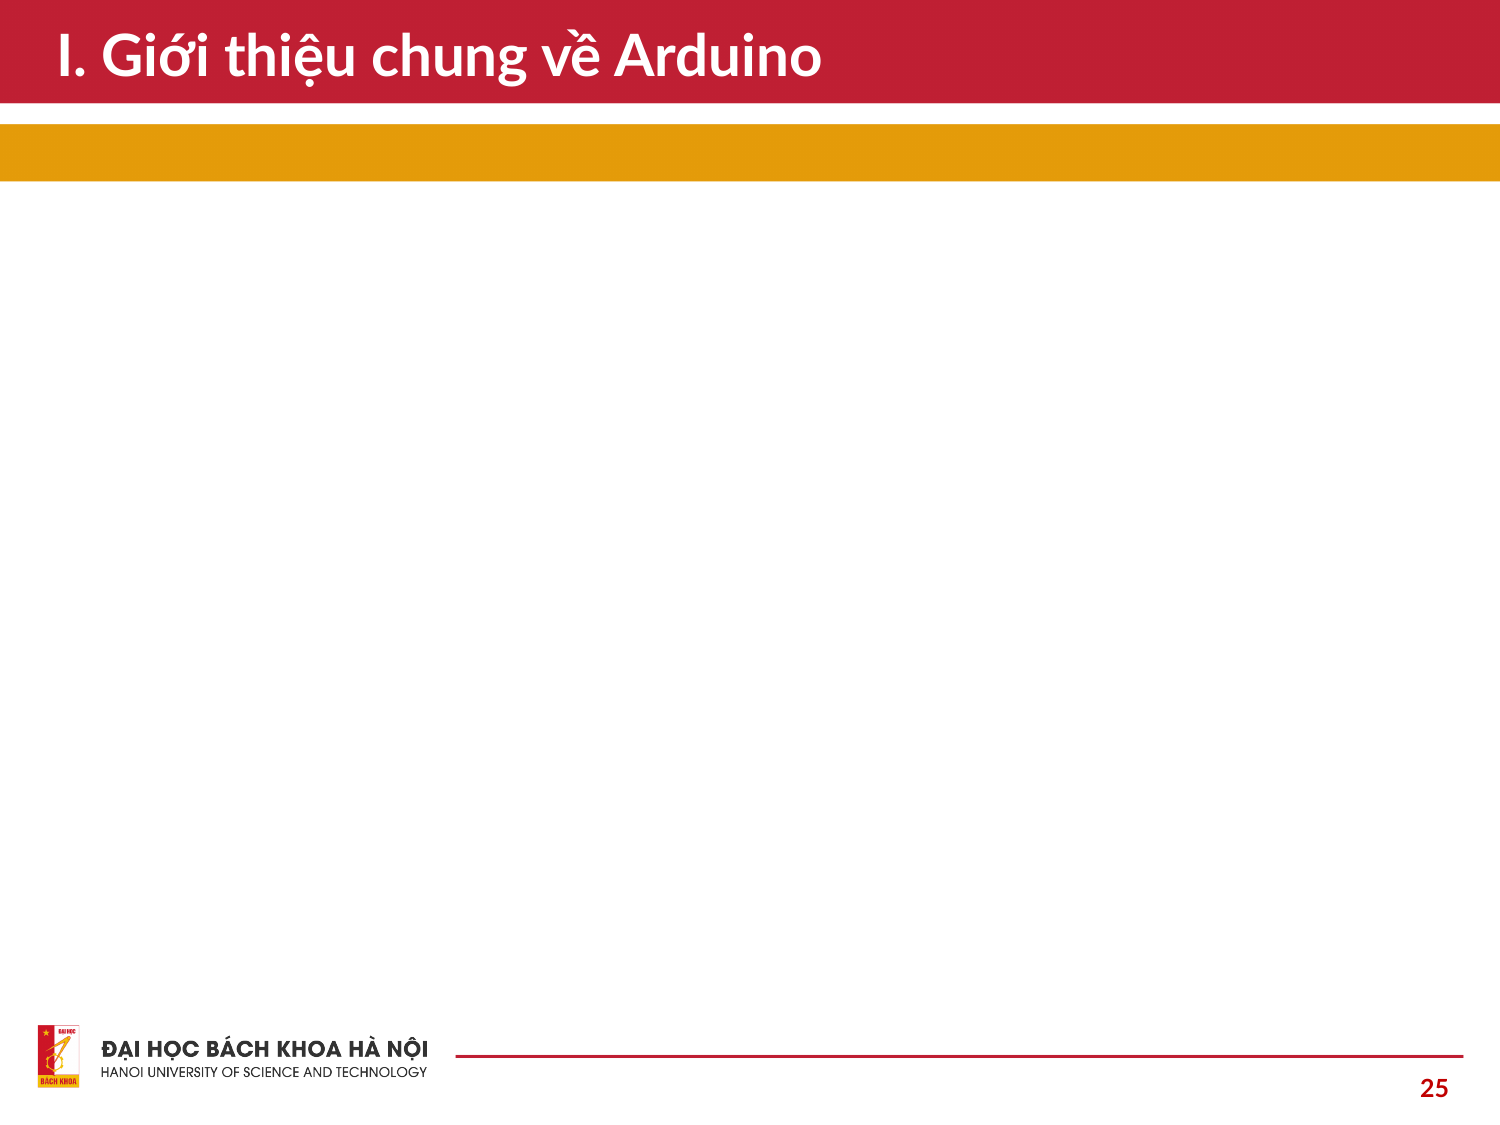

# I. Giới thiệu chung về Arduino
25